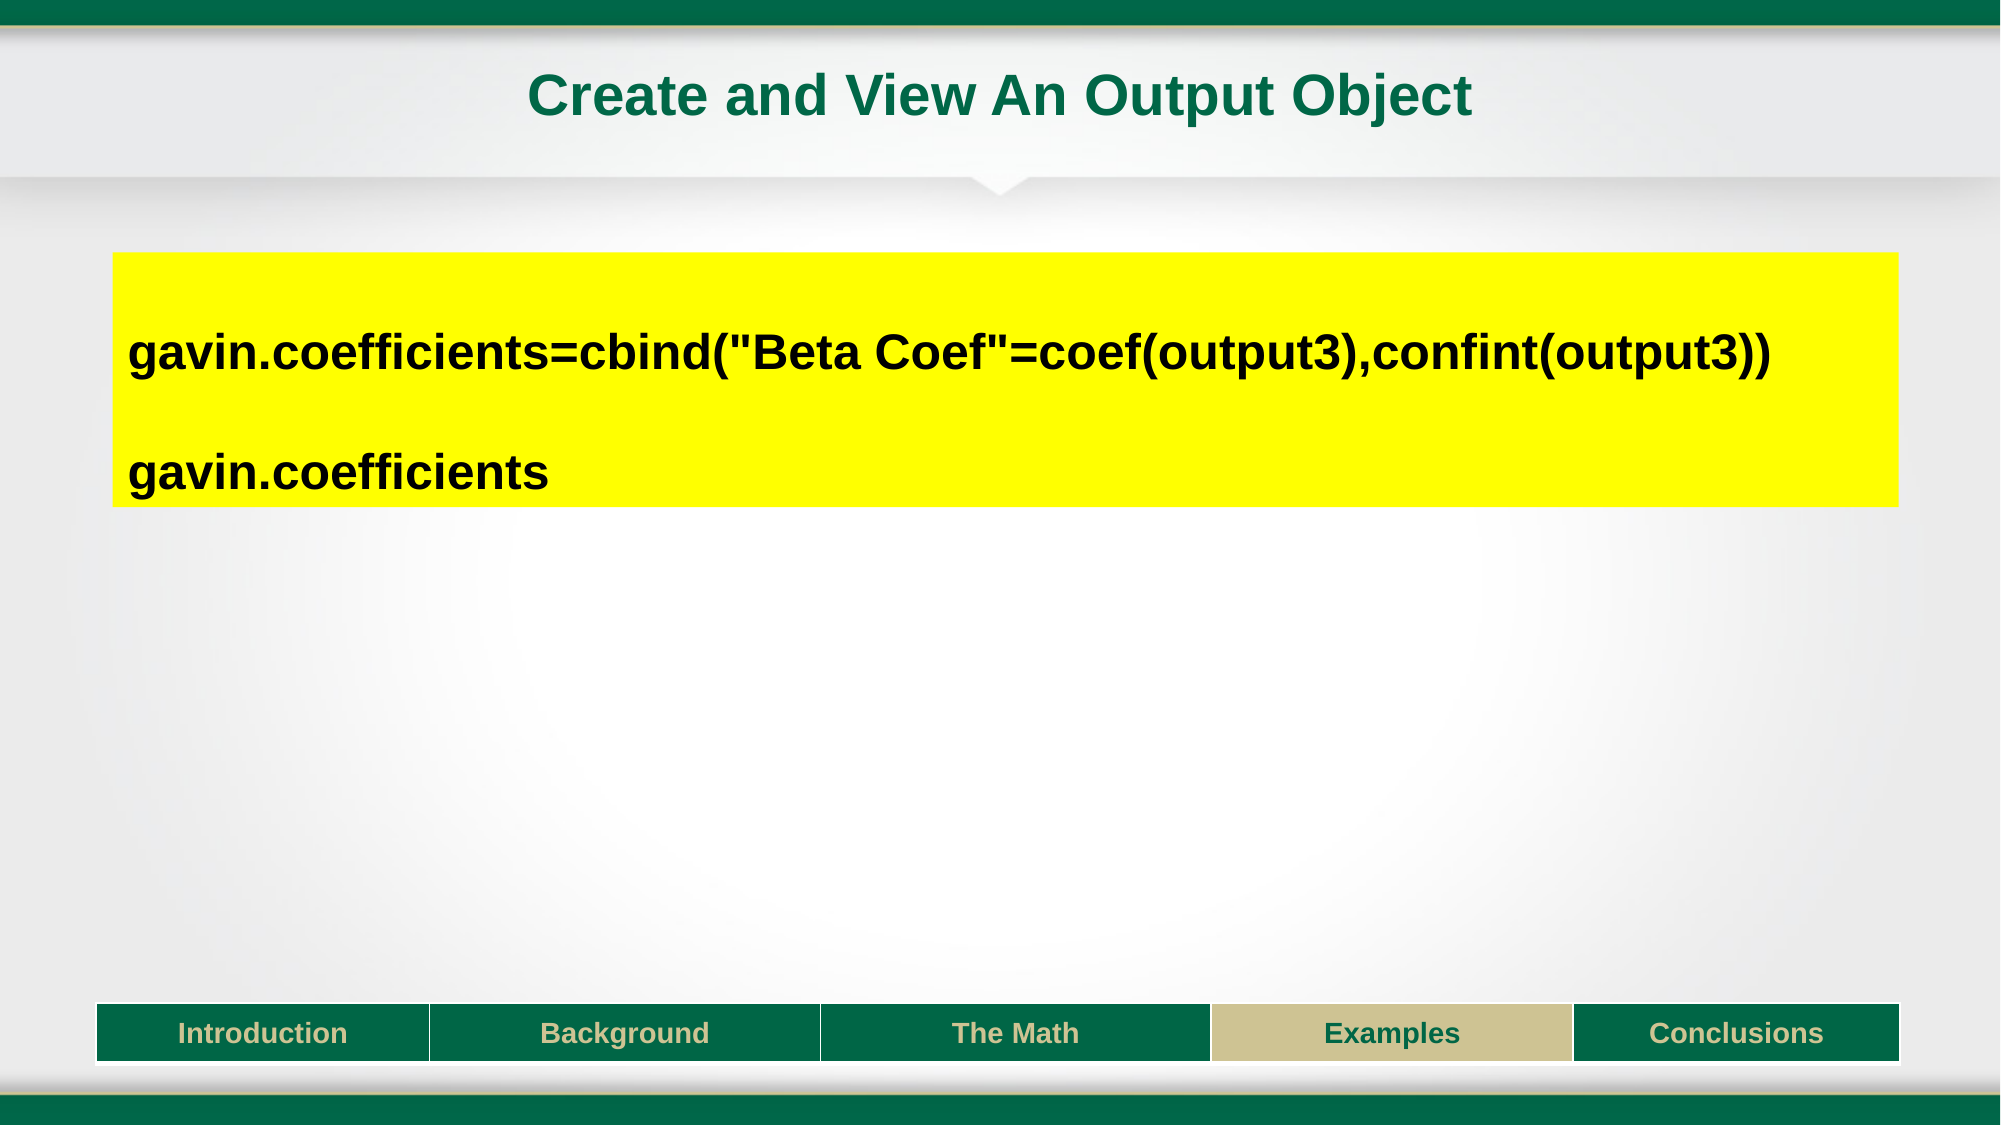

# Create and View An Output Object
gavin.coefficients=cbind("Beta Coef"=coef(output3),confint(output3))
gavin.coefficients
| Introduction | Background | The Math | Examples | Conclusions |
| --- | --- | --- | --- | --- |